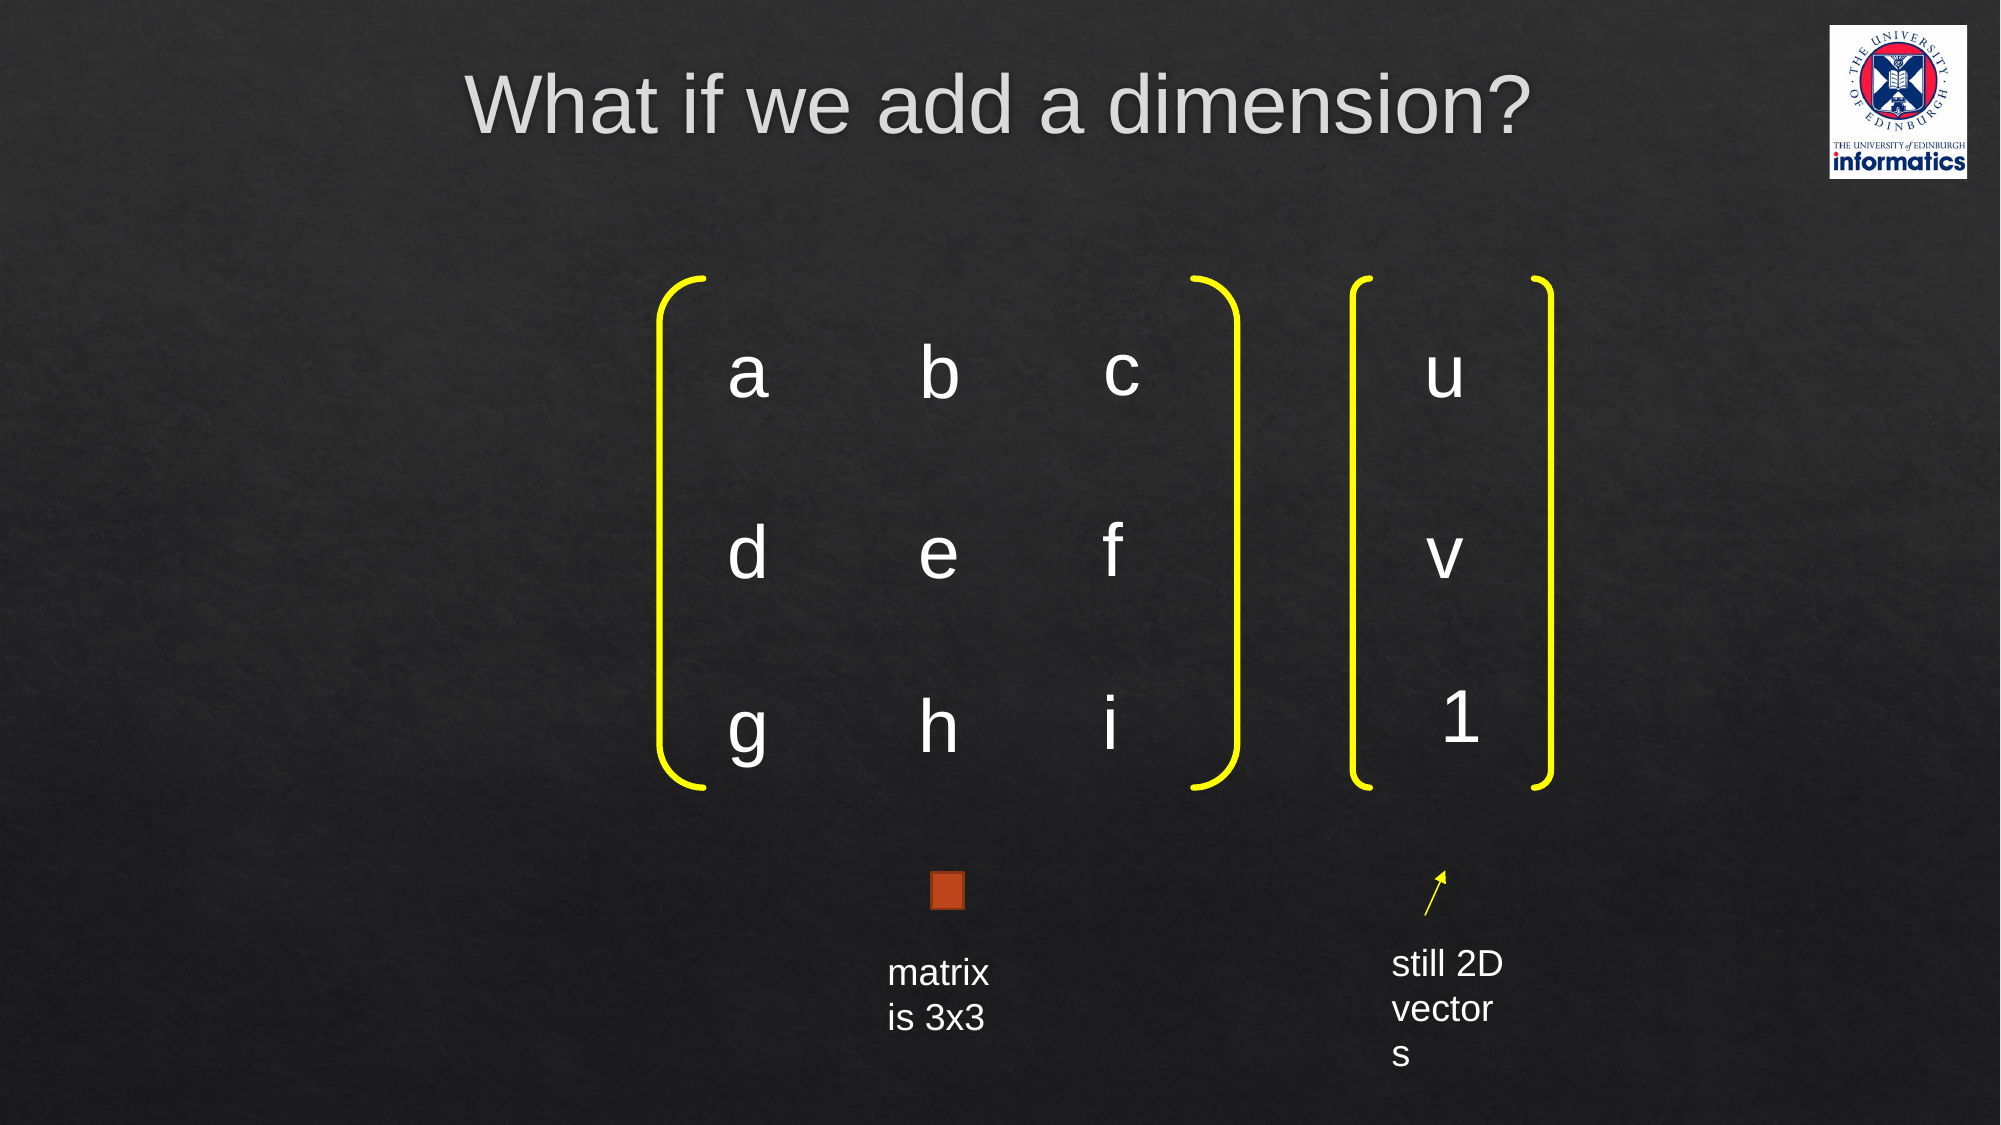

# What if we add a dimension?

c
a
u
b
f
d
e
v
1
i
g
h

still 2D vectors
matrix is 3x3